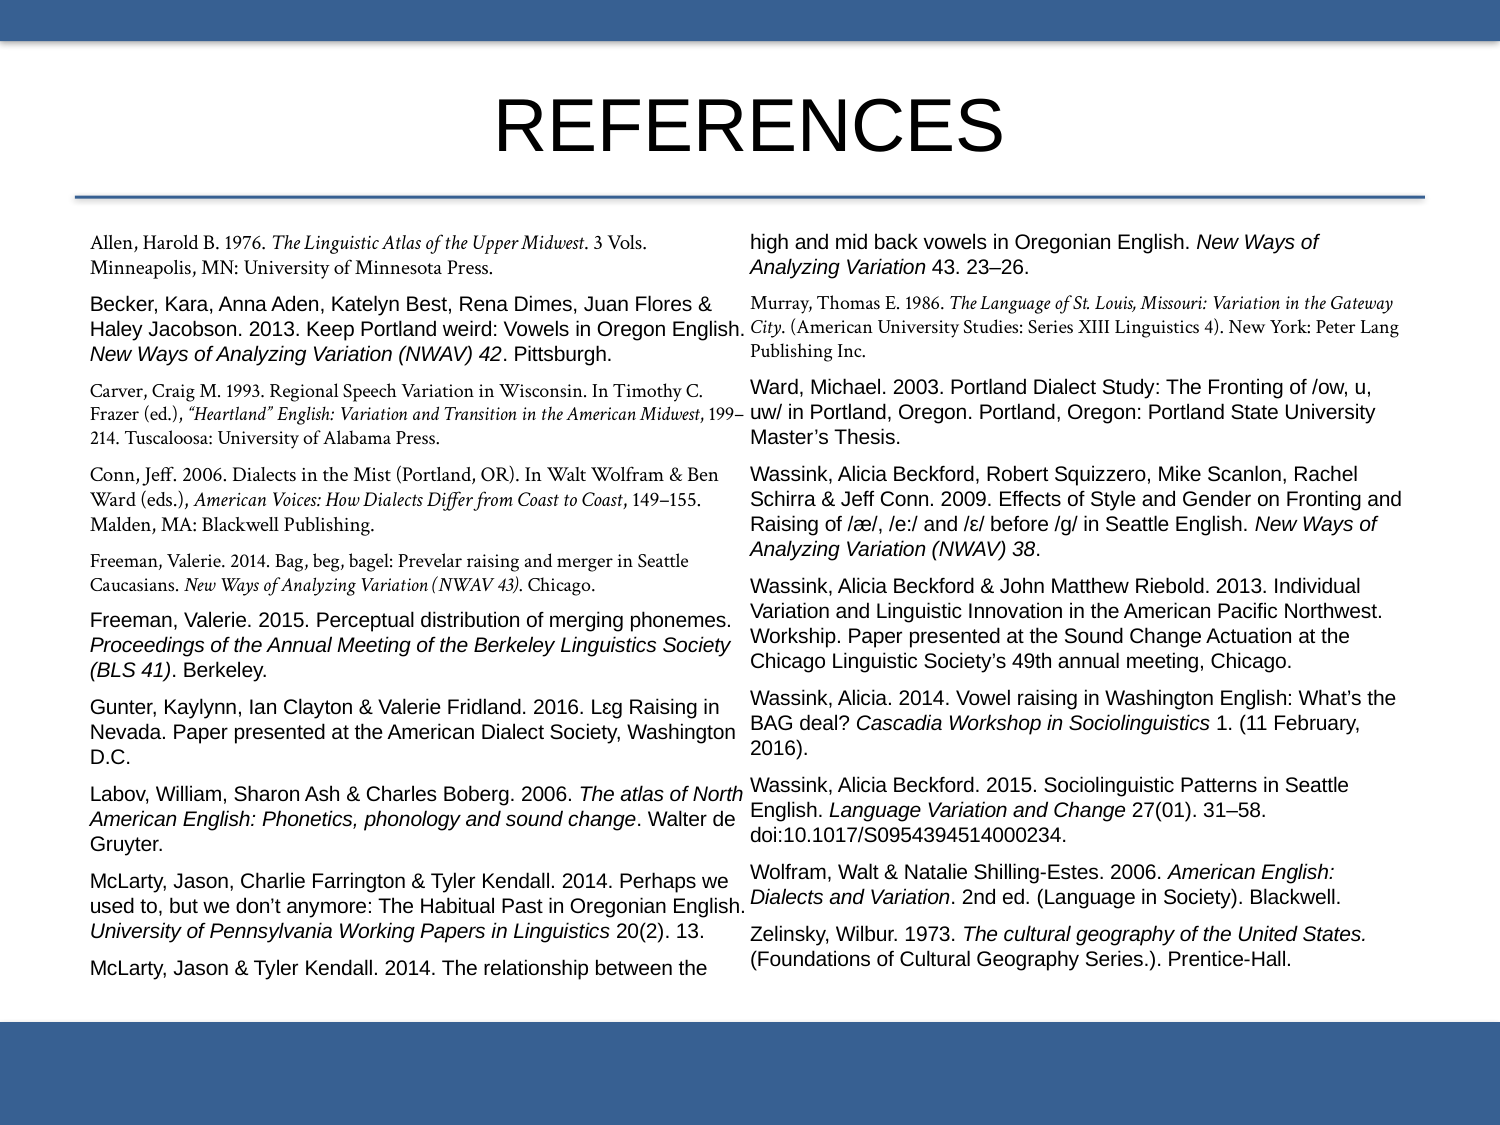

# References
Allen, Harold B. 1976. The Linguistic Atlas of the Upper Midwest. 3 Vols. Minneapolis, MN: University of Minnesota Press.
Becker, Kara, Anna Aden, Katelyn Best, Rena Dimes, Juan Flores & Haley Jacobson. 2013. Keep Portland weird: Vowels in Oregon English. New Ways of Analyzing Variation (NWAV) 42. Pittsburgh.
Carver, Craig M. 1993. Regional Speech Variation in Wisconsin. In Timothy C. Frazer (ed.), “Heartland” English: Variation and Transition in the American Midwest, 199–214. Tuscaloosa: University of Alabama Press.
Conn, Jeff. 2006. Dialects in the Mist (Portland, OR). In Walt Wolfram & Ben Ward (eds.), American Voices: How Dialects Differ from Coast to Coast, 149–155. Malden, MA: Blackwell Publishing.
Freeman, Valerie. 2014. Bag, beg, bagel: Prevelar raising and merger in Seattle Caucasians. New Ways of Analyzing Variation (NWAV 43). Chicago.
Freeman, Valerie. 2015. Perceptual distribution of merging phonemes. Proceedings of the Annual Meeting of the Berkeley Linguistics Society (BLS 41). Berkeley.
Gunter, Kaylynn, Ian Clayton & Valerie Fridland. 2016. Lɛg Raising in Nevada. Paper presented at the American Dialect Society, Washington D.C.
Labov, William, Sharon Ash & Charles Boberg. 2006. The atlas of North American English: Phonetics, phonology and sound change. Walter de Gruyter.
McLarty, Jason, Charlie Farrington & Tyler Kendall. 2014. Perhaps we used to, but we don’t anymore: The Habitual Past in Oregonian English. University of Pennsylvania Working Papers in Linguistics 20(2). 13.
McLarty, Jason & Tyler Kendall. 2014. The relationship between the high and mid back vowels in Oregonian English. New Ways of Analyzing Variation 43. 23–26.
Murray, Thomas E. 1986. The Language of St. Louis, Missouri: Variation in the Gateway City. (American University Studies: Series XIII Linguistics 4). New York: Peter Lang Publishing Inc.
Ward, Michael. 2003. Portland Dialect Study: The Fronting of /ow, u, uw/ in Portland, Oregon. Portland, Oregon: Portland State University Master’s Thesis.
Wassink, Alicia Beckford, Robert Squizzero, Mike Scanlon, Rachel Schirra & Jeff Conn. 2009. Effects of Style and Gender on Fronting and Raising of /æ/, /e:/ and /ε/ before /g/ in Seattle English. New Ways of Analyzing Variation (NWAV) 38.
Wassink, Alicia Beckford & John Matthew Riebold. 2013. Individual Variation and Linguistic Innovation in the American Pacific Northwest. Workship. Paper presented at the Sound Change Actuation at the Chicago Linguistic Society’s 49th annual meeting, Chicago.
Wassink, Alicia. 2014. Vowel raising in Washington English: What’s the BAG deal? Cascadia Workshop in Sociolinguistics 1. (11 February, 2016).
Wassink, Alicia Beckford. 2015. Sociolinguistic Patterns in Seattle English. Language Variation and Change 27(01). 31–58. doi:10.1017/S0954394514000234.
Wolfram, Walt & Natalie Shilling-Estes. 2006. American English: Dialects and Variation. 2nd ed. (Language in Society). Blackwell.
Zelinsky, Wilbur. 1973. The cultural geography of the United States. (Foundations of Cultural Geography Series.). Prentice-Hall.